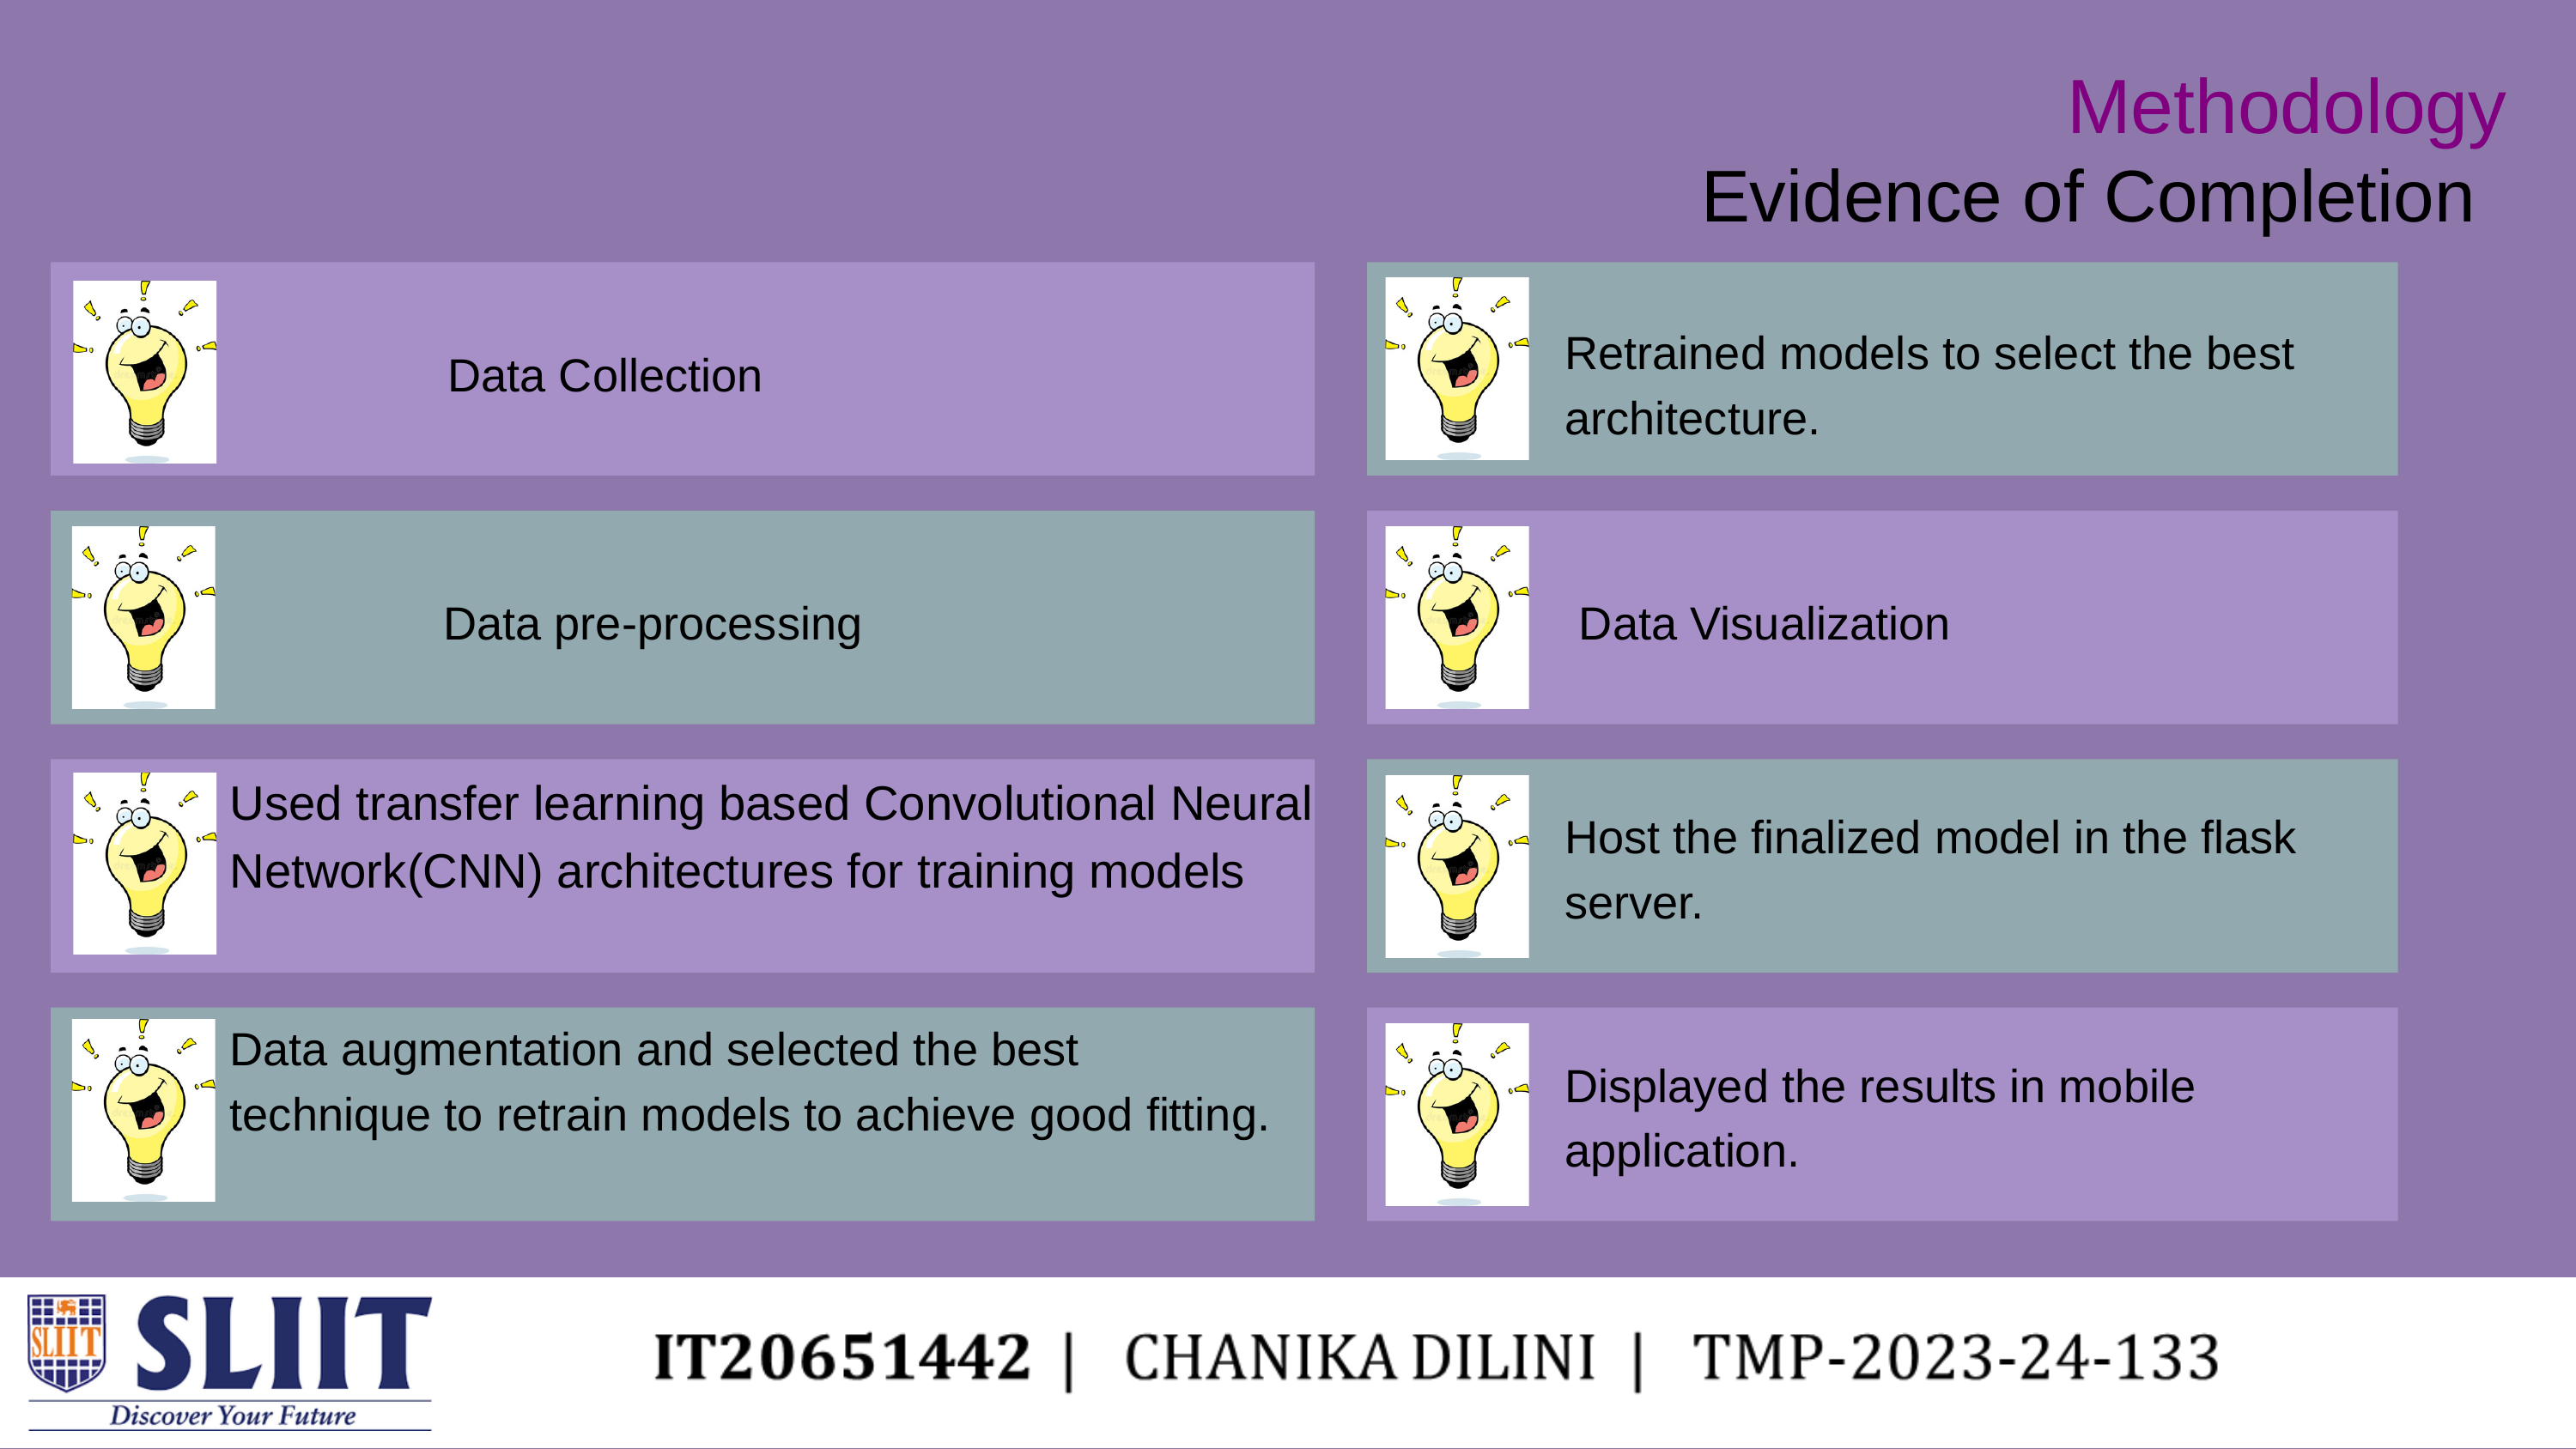

Methodology
Evidence of Completion

Retrained models to select the best architecture.
Data Collection

Data pre-processing
Data Visualization

Used transfer learning based Convolutional Neural Network(CNN) architectures for training models

Host the finalized model in the flask server.

Data augmentation and selected the best technique to retrain models to achieve good fitting.

Displayed the results in mobile application.